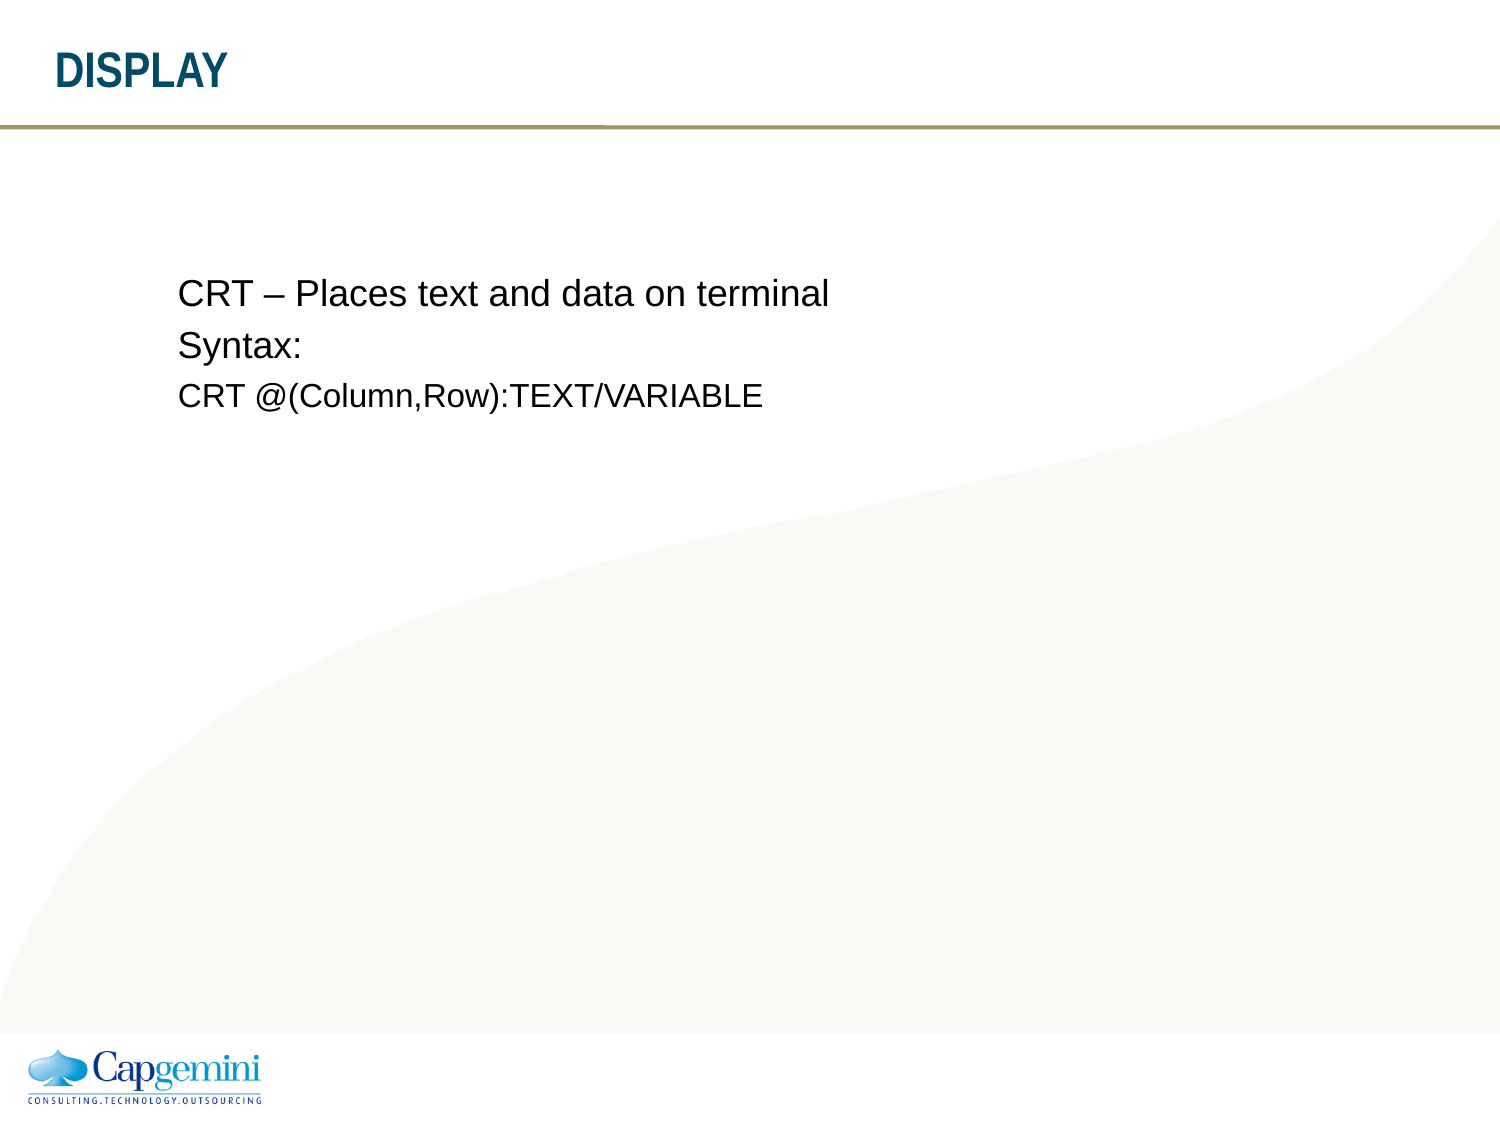

# DISPLAY
CRT – Places text and data on terminal
Syntax:
CRT @(Column,Row):TEXT/VARIABLE